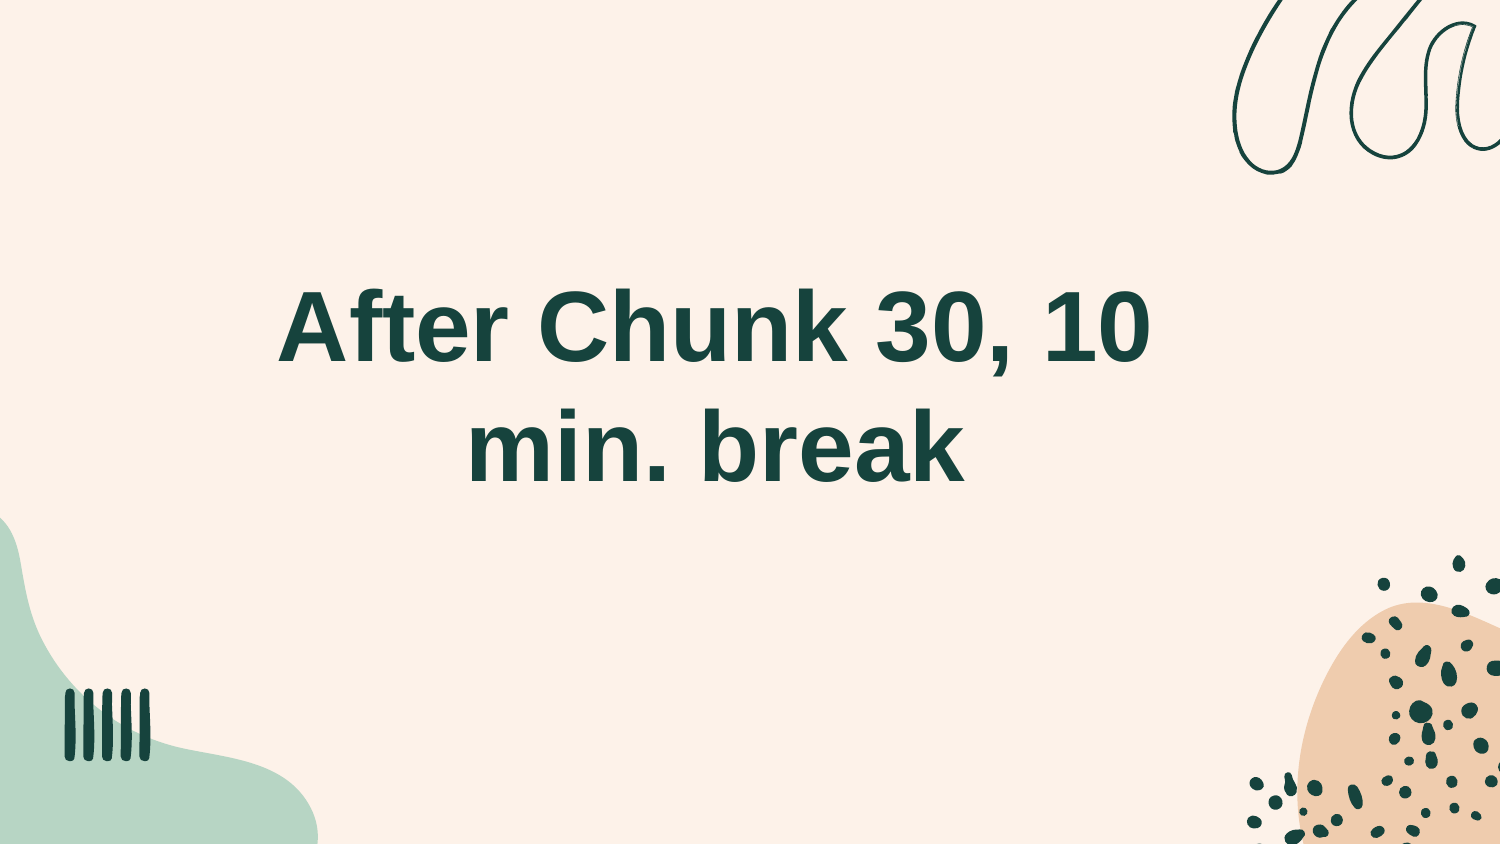

# After Chunk 30, 10 min. break